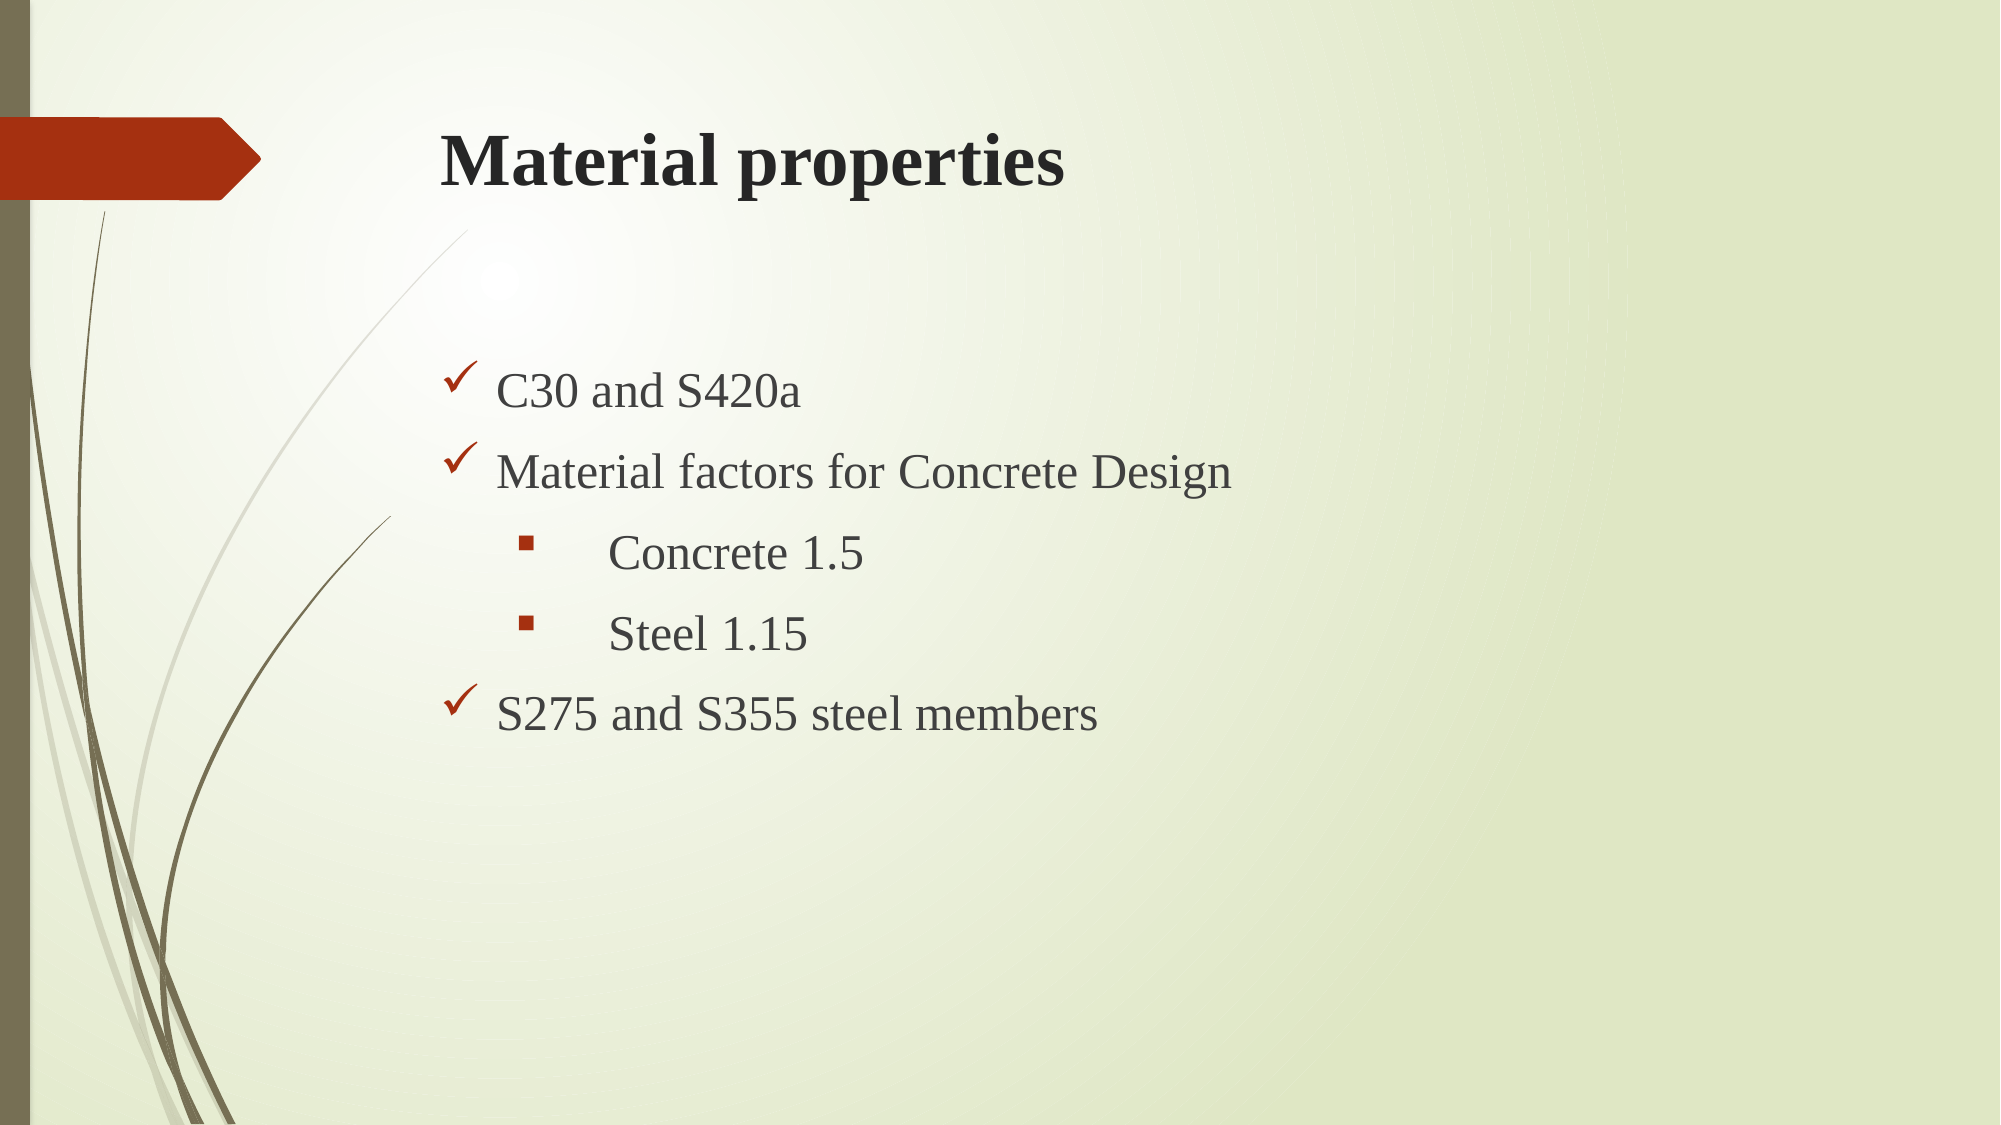

# Material properties
C30 and S420a
Material factors for Concrete Design
Concrete 1.5
Steel 1.15
S275 and S355 steel members